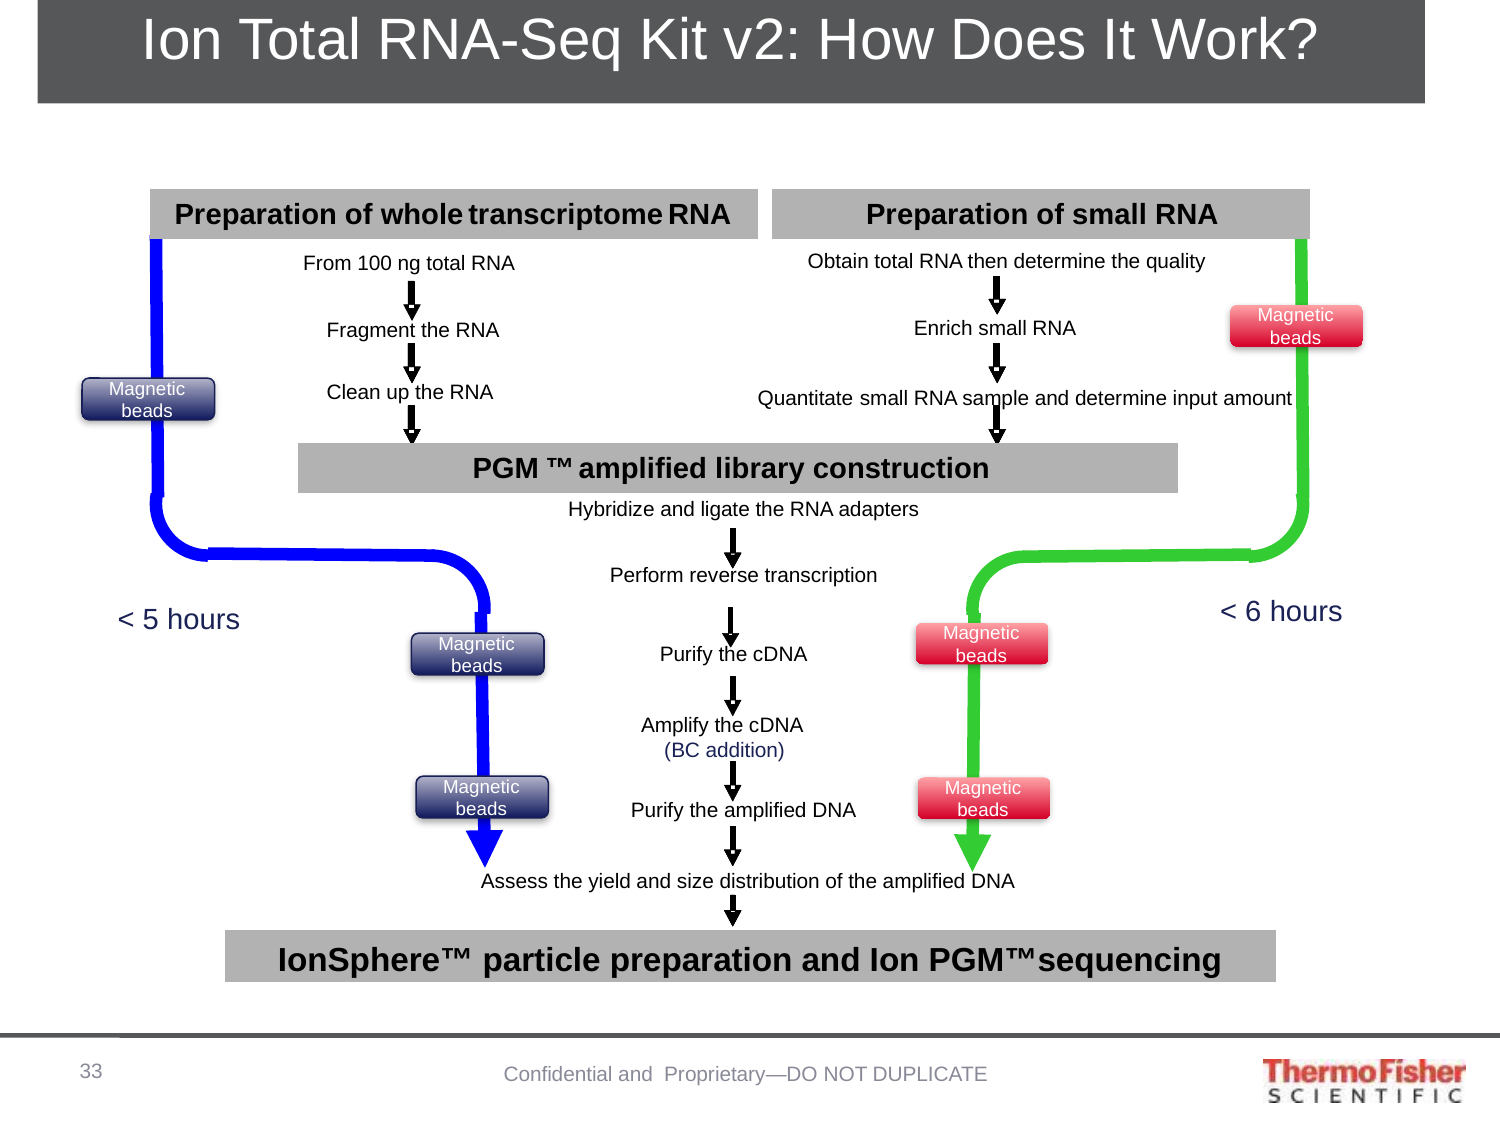

# Ion Total RNA-Seq Kit v2: How Does It Work?

Preparation of whole
Preparation of whole
transcriptome
transcriptome
RNA
RNA
Preparation of small RNA
Preparation of small RNA

Obtain total RNA then determine the quality
From 100 ng total RNA

Enrich small RNA
Fragment the RNA

Clean up the RNA
Quantitate
small RNA sample and determine input amount

SOLiD
PGM
™
™
amplified library construction
amplified library construction
Hybridize and ligate the RNA adapters

Perform reverse transcription

Purify the cDNA

Amplify the cDNA
(BC addition)

Purify the amplified DNA

Assess the yield and size distribution of the amplified DNA

IonSphere™ particle preparation and Ion PGM™sequencing

SOLiD
™
System templated bead preparation and sequencing
Magnetic beads

Magnetic beads

< 6 hours
< 5 hours
Magnetic beads

Magnetic beads

Magnetic beads

Magnetic beads

33
Confidential and  Proprietary—DO NOT DUPLICATE